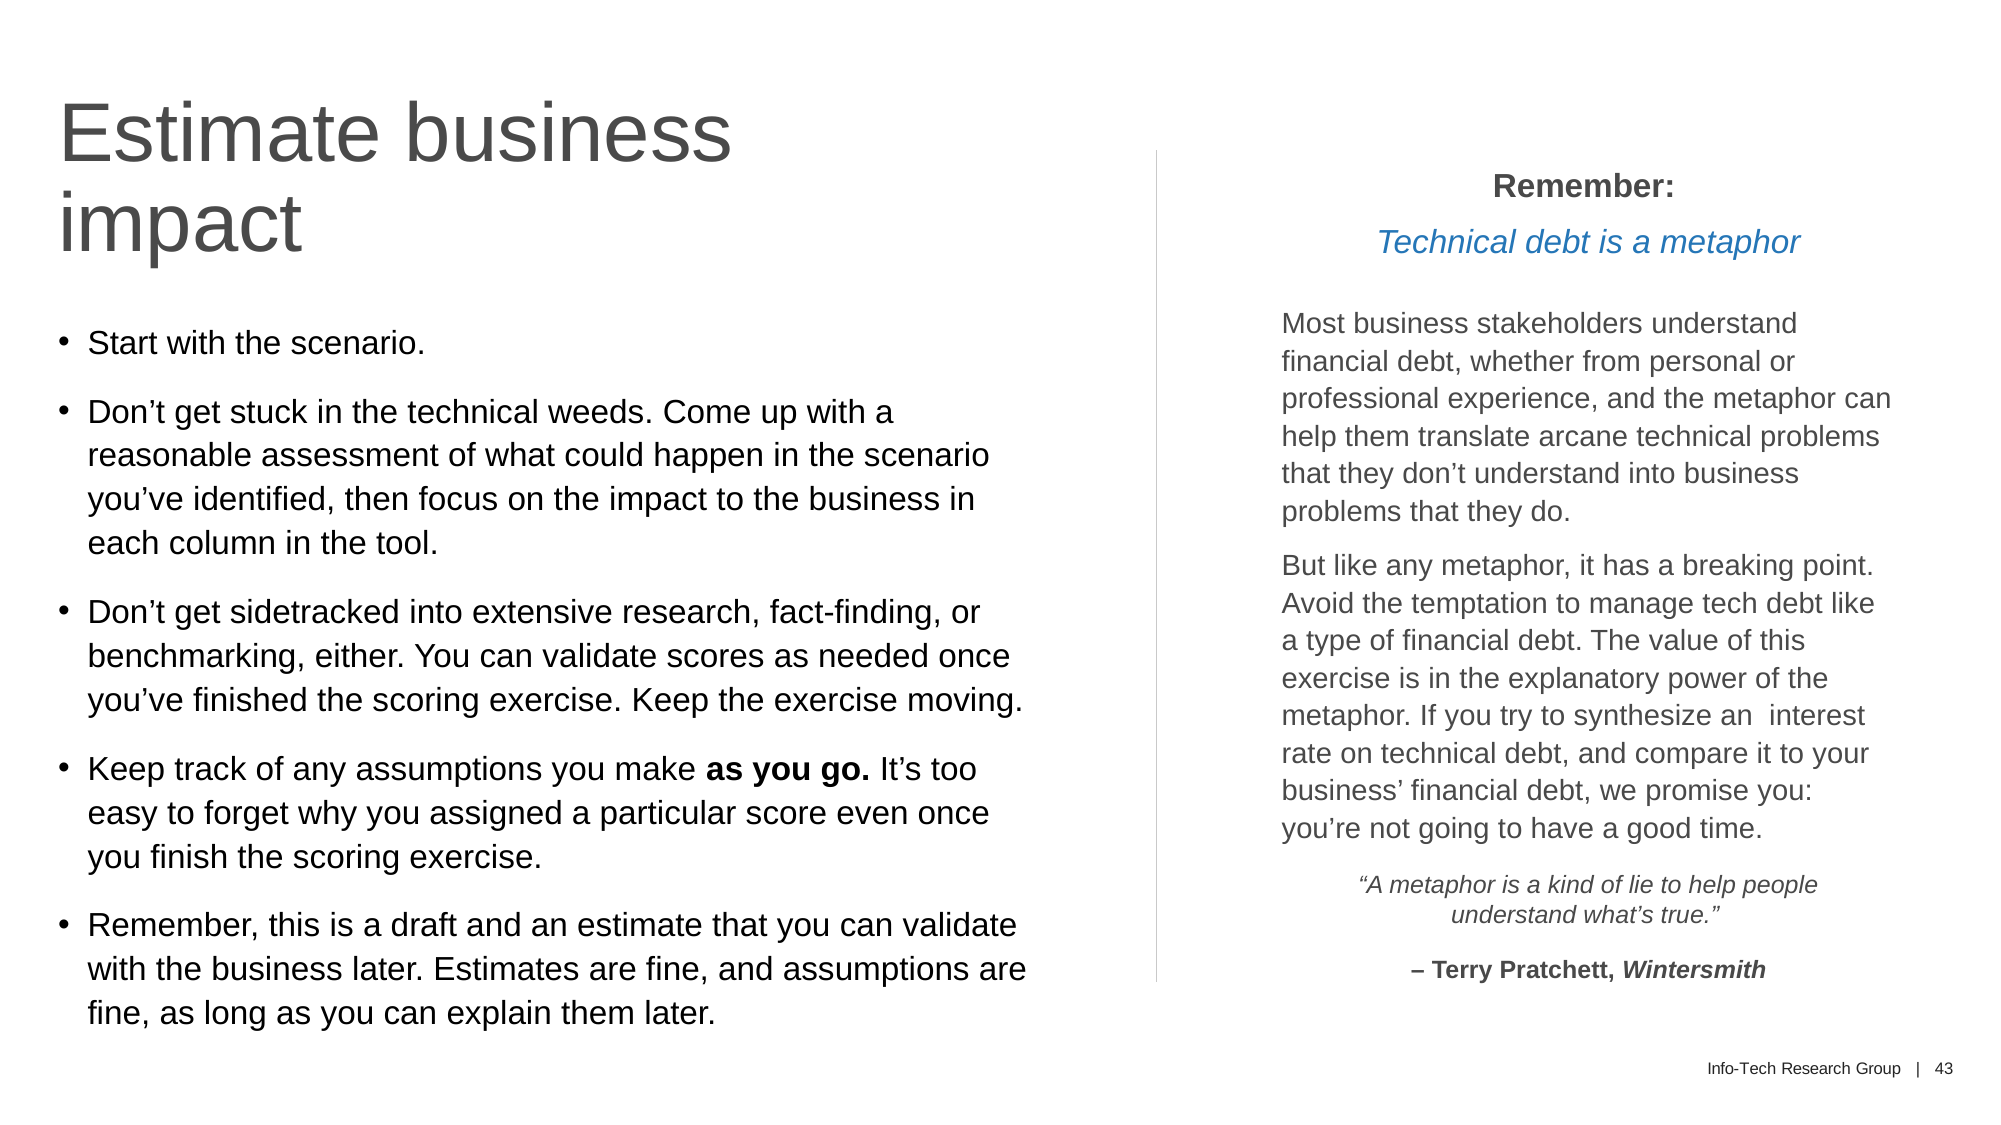

# Estimate business impact

Remember:
Technical debt is a metaphor
Most business stakeholders understand financial debt, whether from personal or professional experience, and the metaphor can help them translate arcane technical problems that they don’t understand into business problems that they do.
But like any metaphor, it has a breaking point. Avoid the temptation to manage tech debt like a type of financial debt. The value of this exercise is in the explanatory power of the metaphor. If you try to synthesize an  interest rate on technical debt, and compare it to your business’ financial debt, we promise you: you’re not going to have a good time.
Start with the scenario.
Don’t get stuck in the technical weeds. Come up with a reasonable assessment of what could happen in the scenario you’ve identified, then focus on the impact to the business in each column in the tool.
Don’t get sidetracked into extensive research, fact-finding, or benchmarking, either. You can validate scores as needed once you’ve finished the scoring exercise. Keep the exercise moving.
Keep track of any assumptions you make as you go. It’s too easy to forget why you assigned a particular score even once you finish the scoring exercise.
Remember, this is a draft and an estimate that you can validate with the business later. Estimates are fine, and assumptions are fine, as long as you can explain them later.
“A metaphor is a kind of lie to help people understand what’s true.”
– Terry Pratchett, Wintersmith